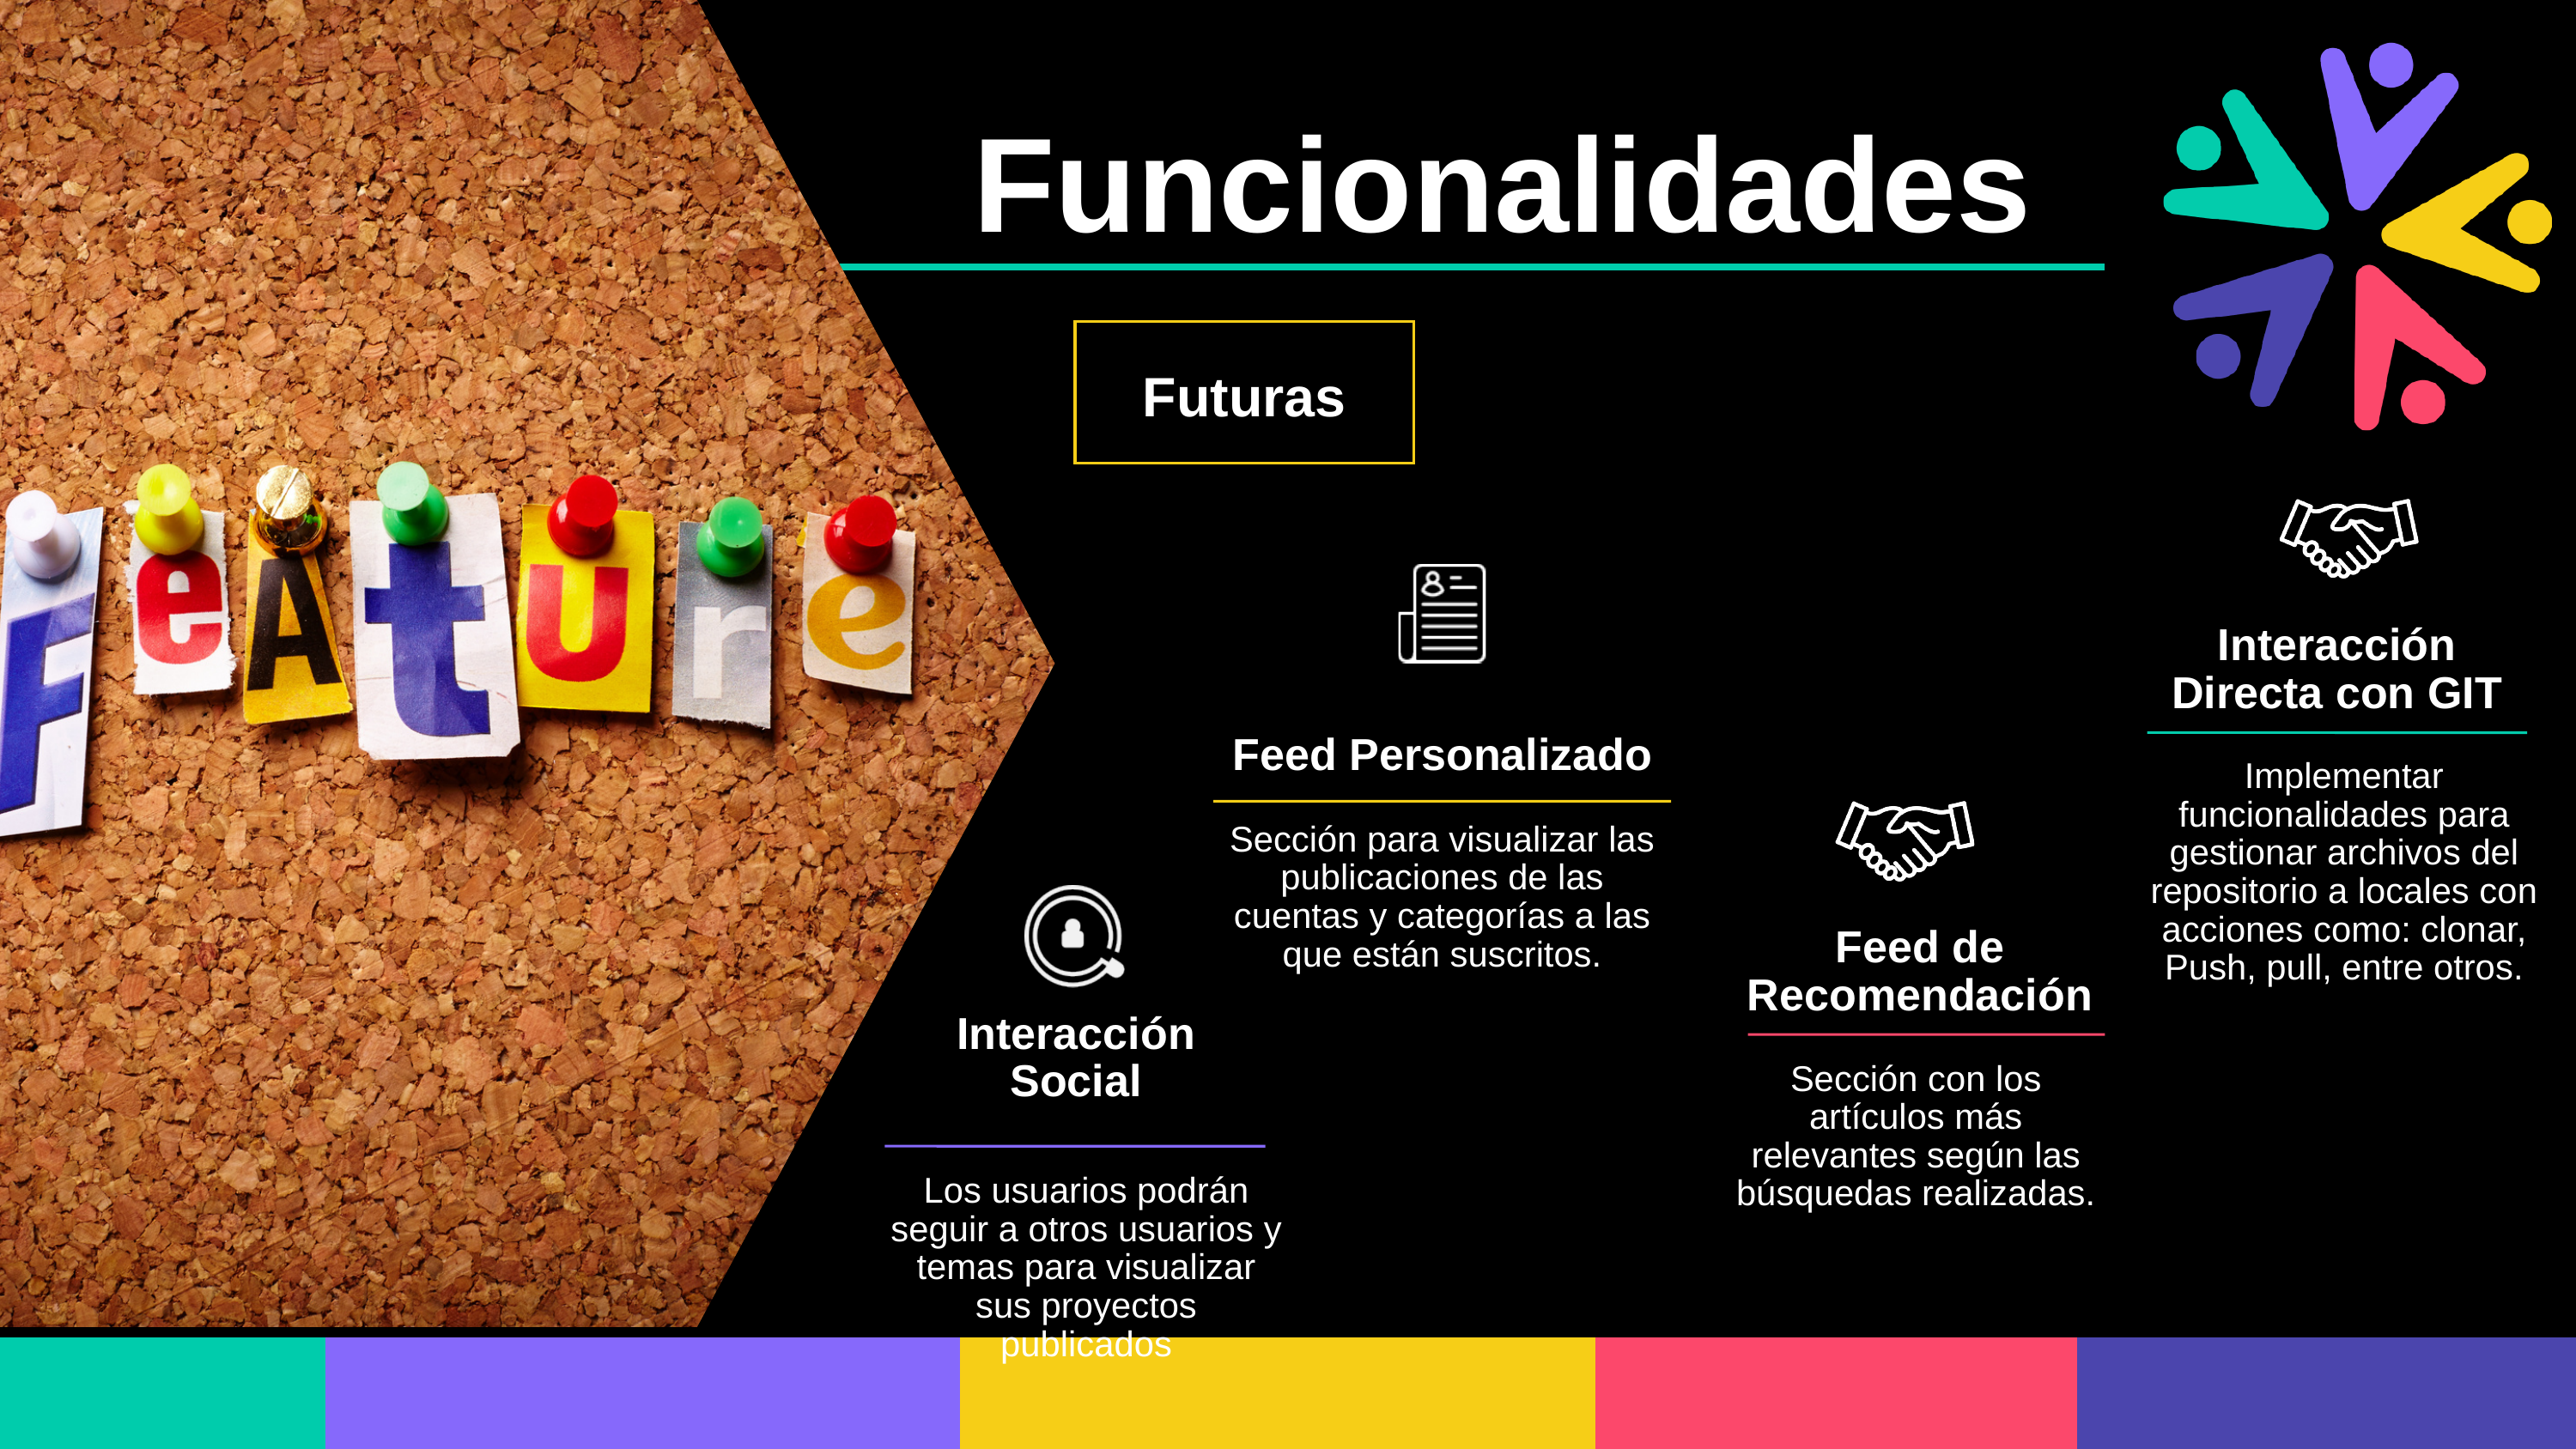

Funcionalidades

Futuras

Interacción Directa con GIT
Feed Personalizado

Implementar funcionalidades para gestionar archivos del repositorio a locales con acciones como: clonar, Push, pull, entre otros.

Sección para visualizar las publicaciones de las cuentas y categorías a las que están suscritos.

Feed de Recomendación
Interacción Social

Sección con los artículos más relevantes según las búsquedas realizadas.

Los usuarios podrán seguir a otros usuarios y temas para visualizar sus proyectos publicados